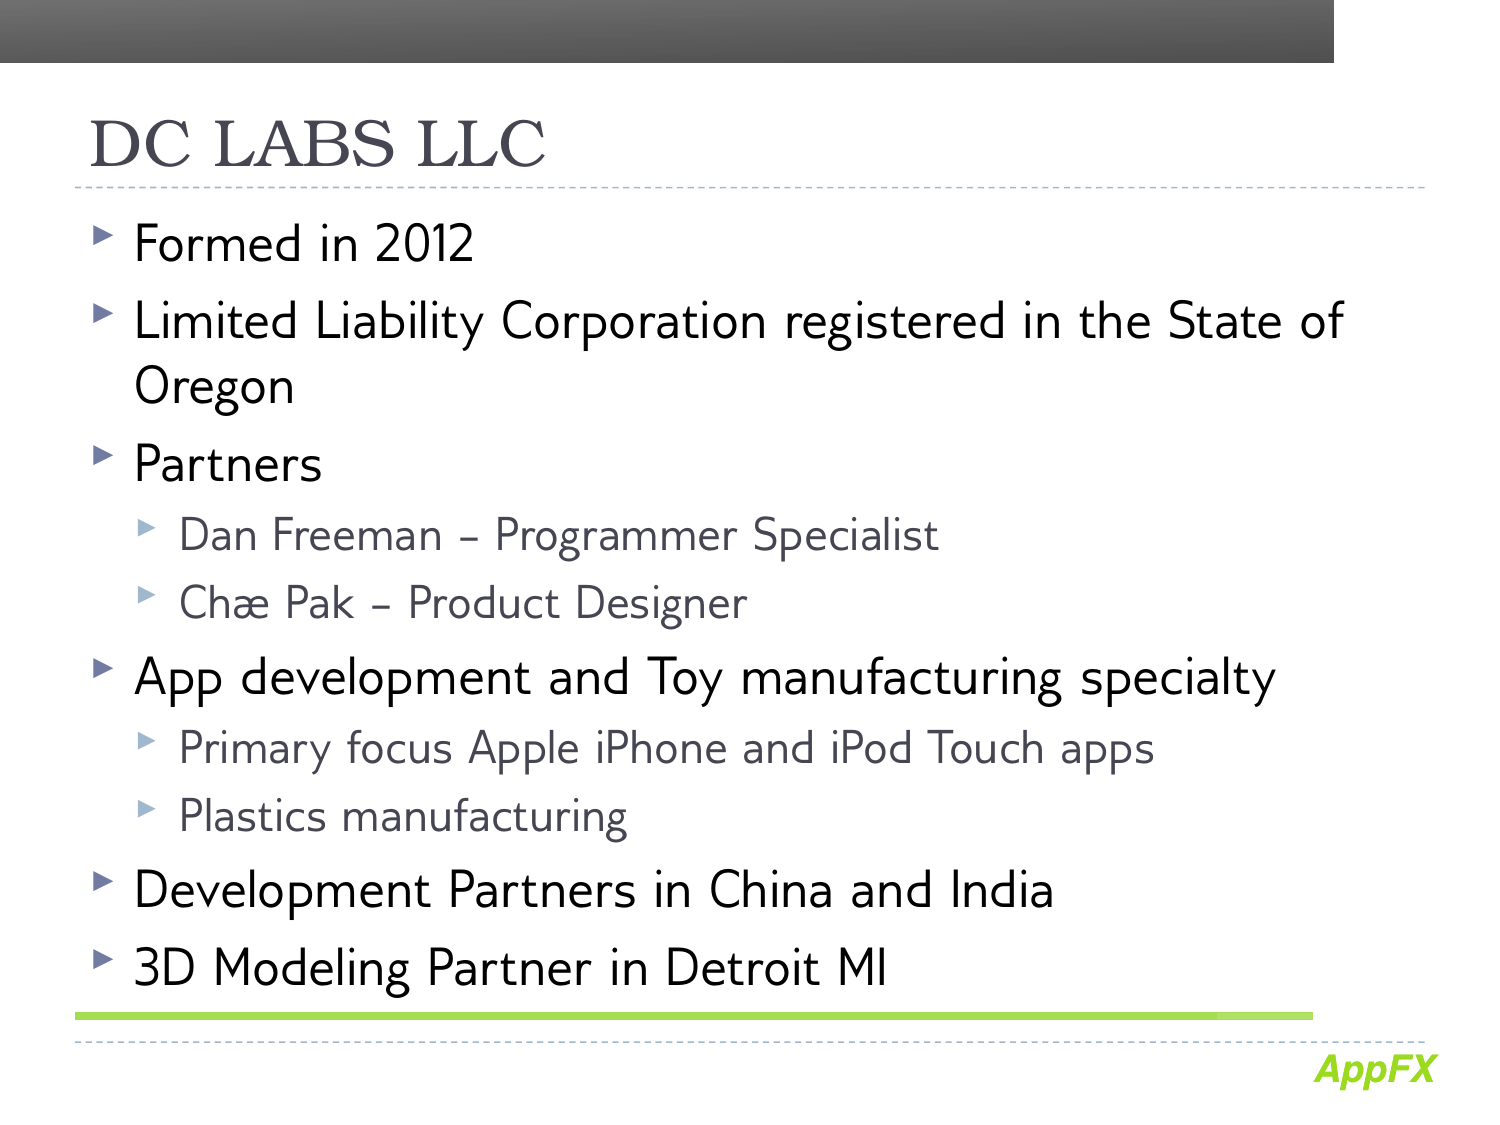

# DC LABS LLC
Formed in 2012
Limited Liability Corporation registered in the State of Oregon
Partners
Dan Freeman – Programmer Specialist
Chae Pak – Product Designer
App development and Toy manufacturing specialty
Primary focus Apple iPhone and iPod Touch apps
Plastics manufacturing
Development Partners in China and India
3D Modeling Partner in Detroit MI